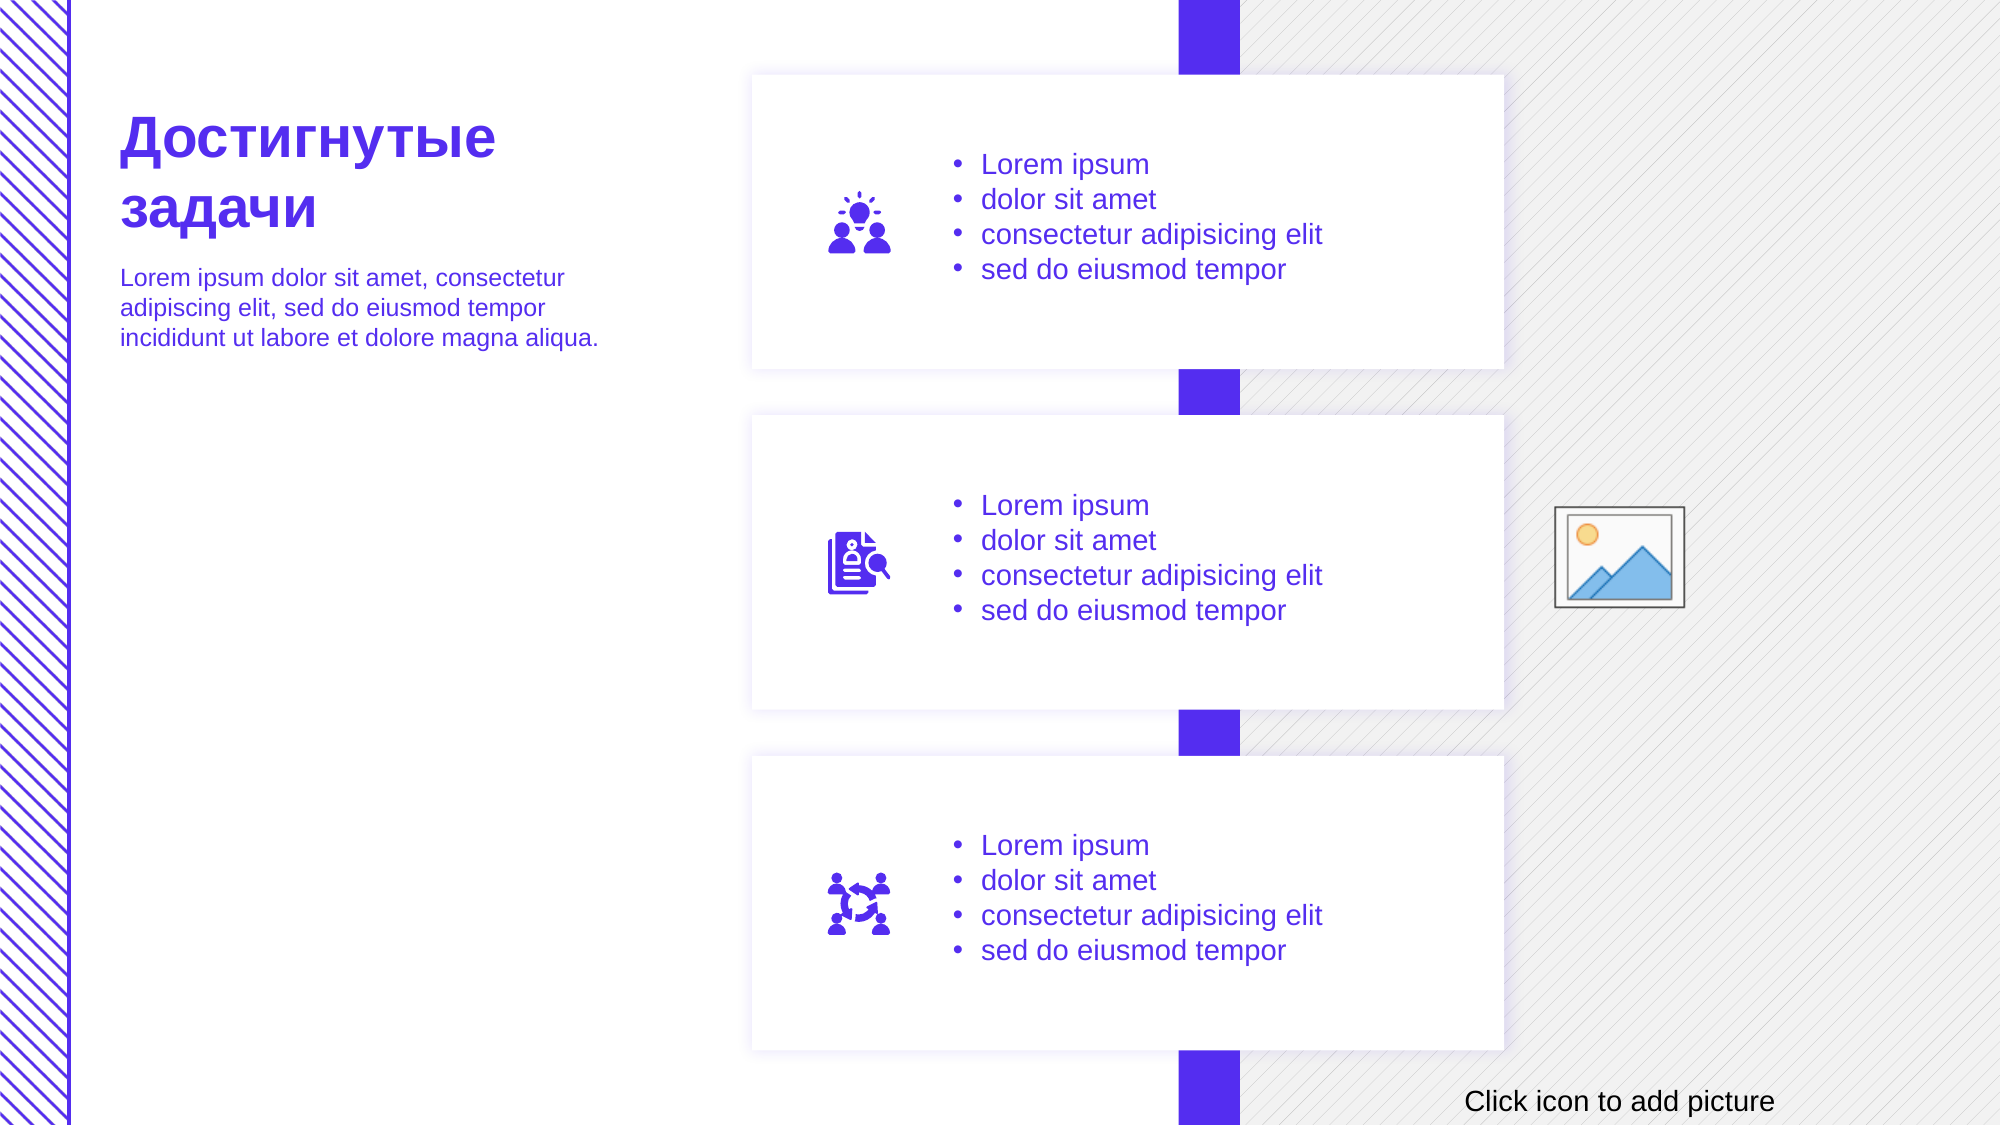

Lorem ipsum
dolor sit amet
consectetur adipisicing elit
sed do eiusmod tempor
Достигнутые задачи

Lorem ipsum dolor sit amet, consectetur adipiscing elit, sed do eiusmod tempor incididunt ut labore et dolore magna aliqua.
Lorem ipsum
dolor sit amet
consectetur adipisicing elit
sed do eiusmod tempor

Lorem ipsum
dolor sit amet
consectetur adipisicing elit
sed do eiusmod tempor